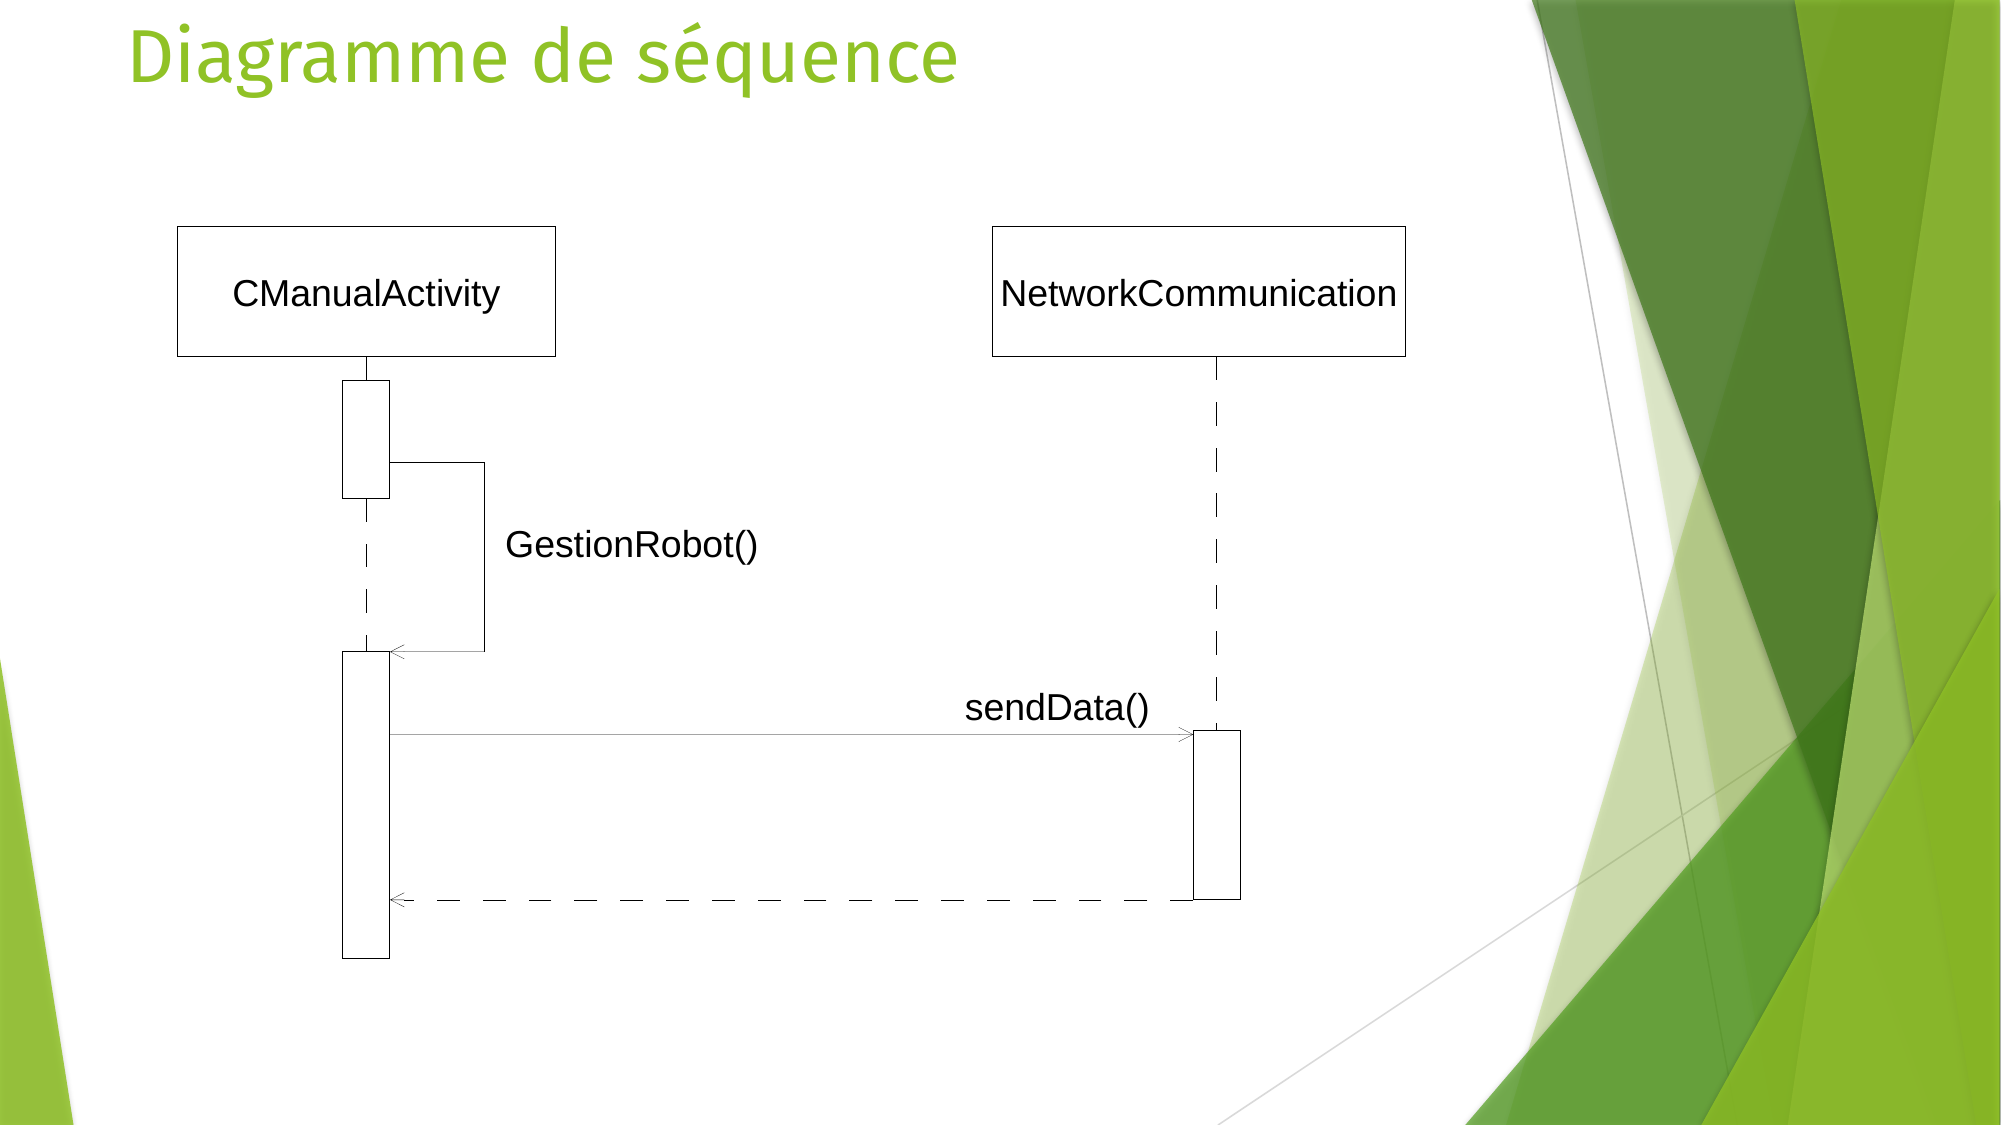

# Diagramme de séquence
CManualActivity
NetworkCommunication

GestionRobot()

sendData()